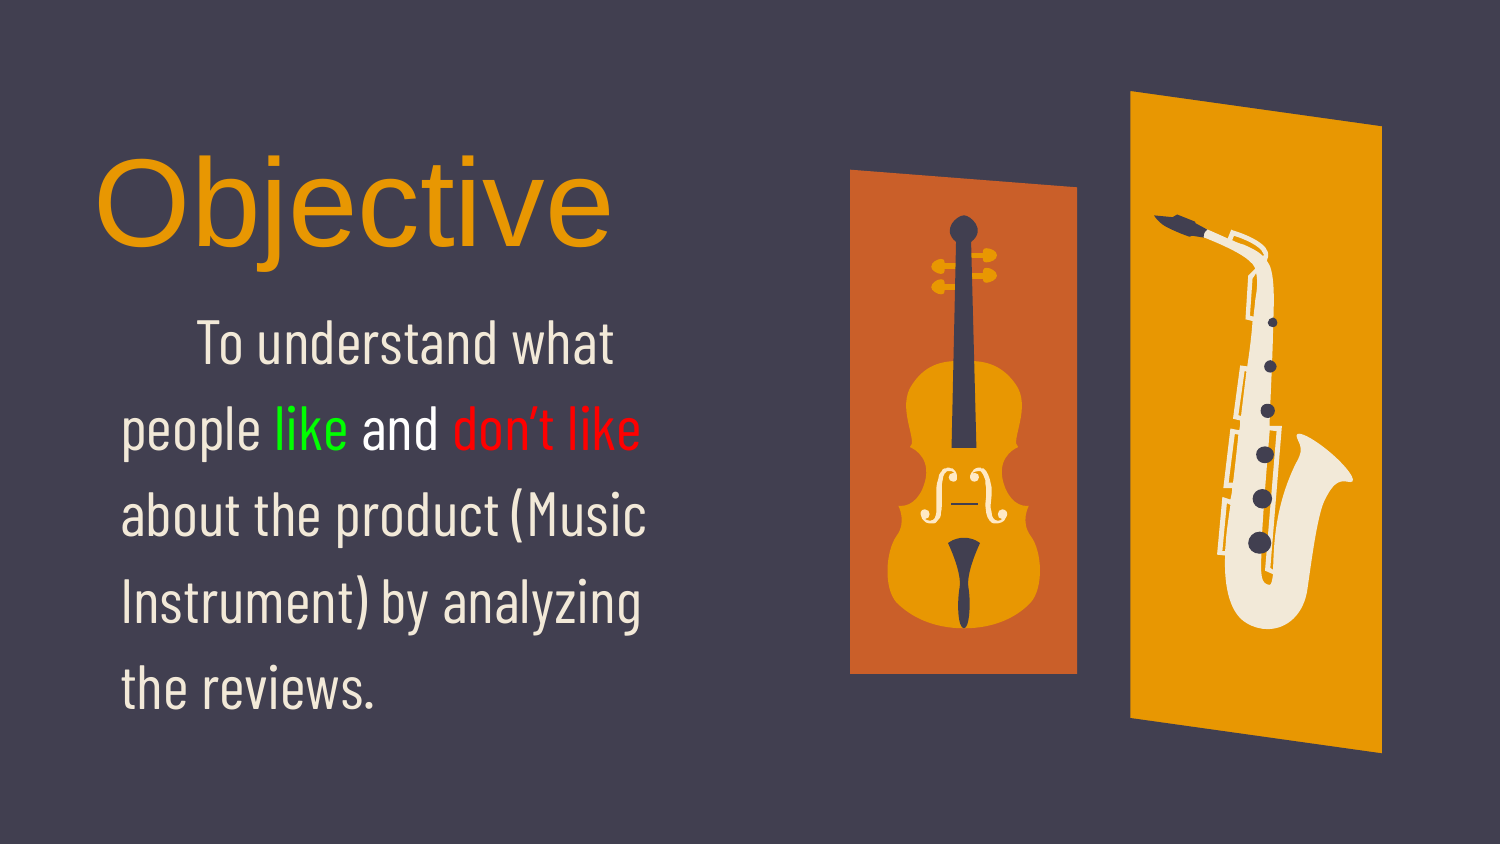

# Objective

To understand what people like and don’t like about the product (Music Instrument) by analyzing the reviews.